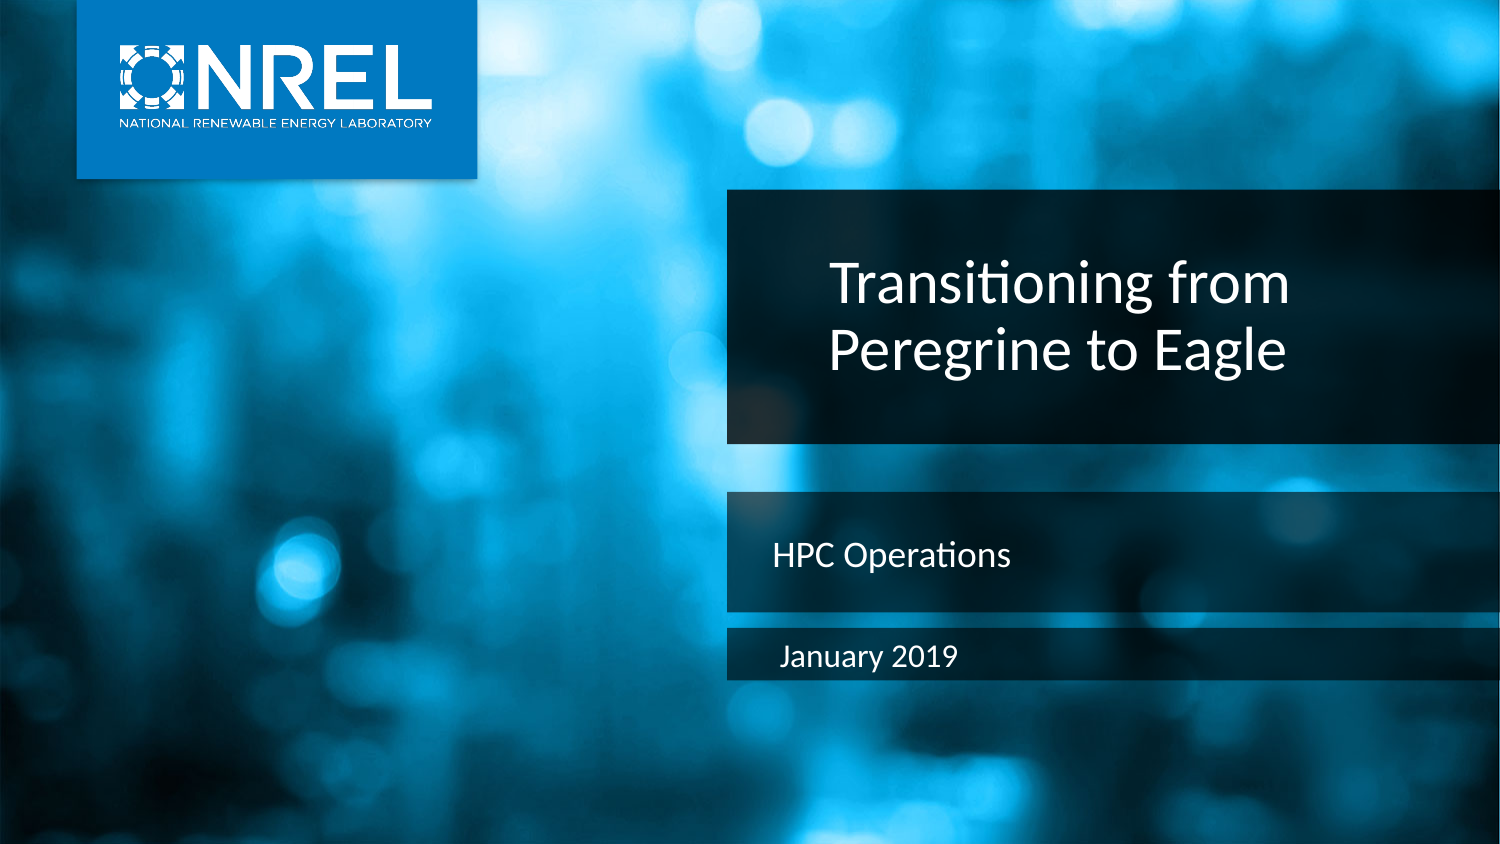

# Transitioning from Peregrine to Eagle
HPC Operations
 January 2019